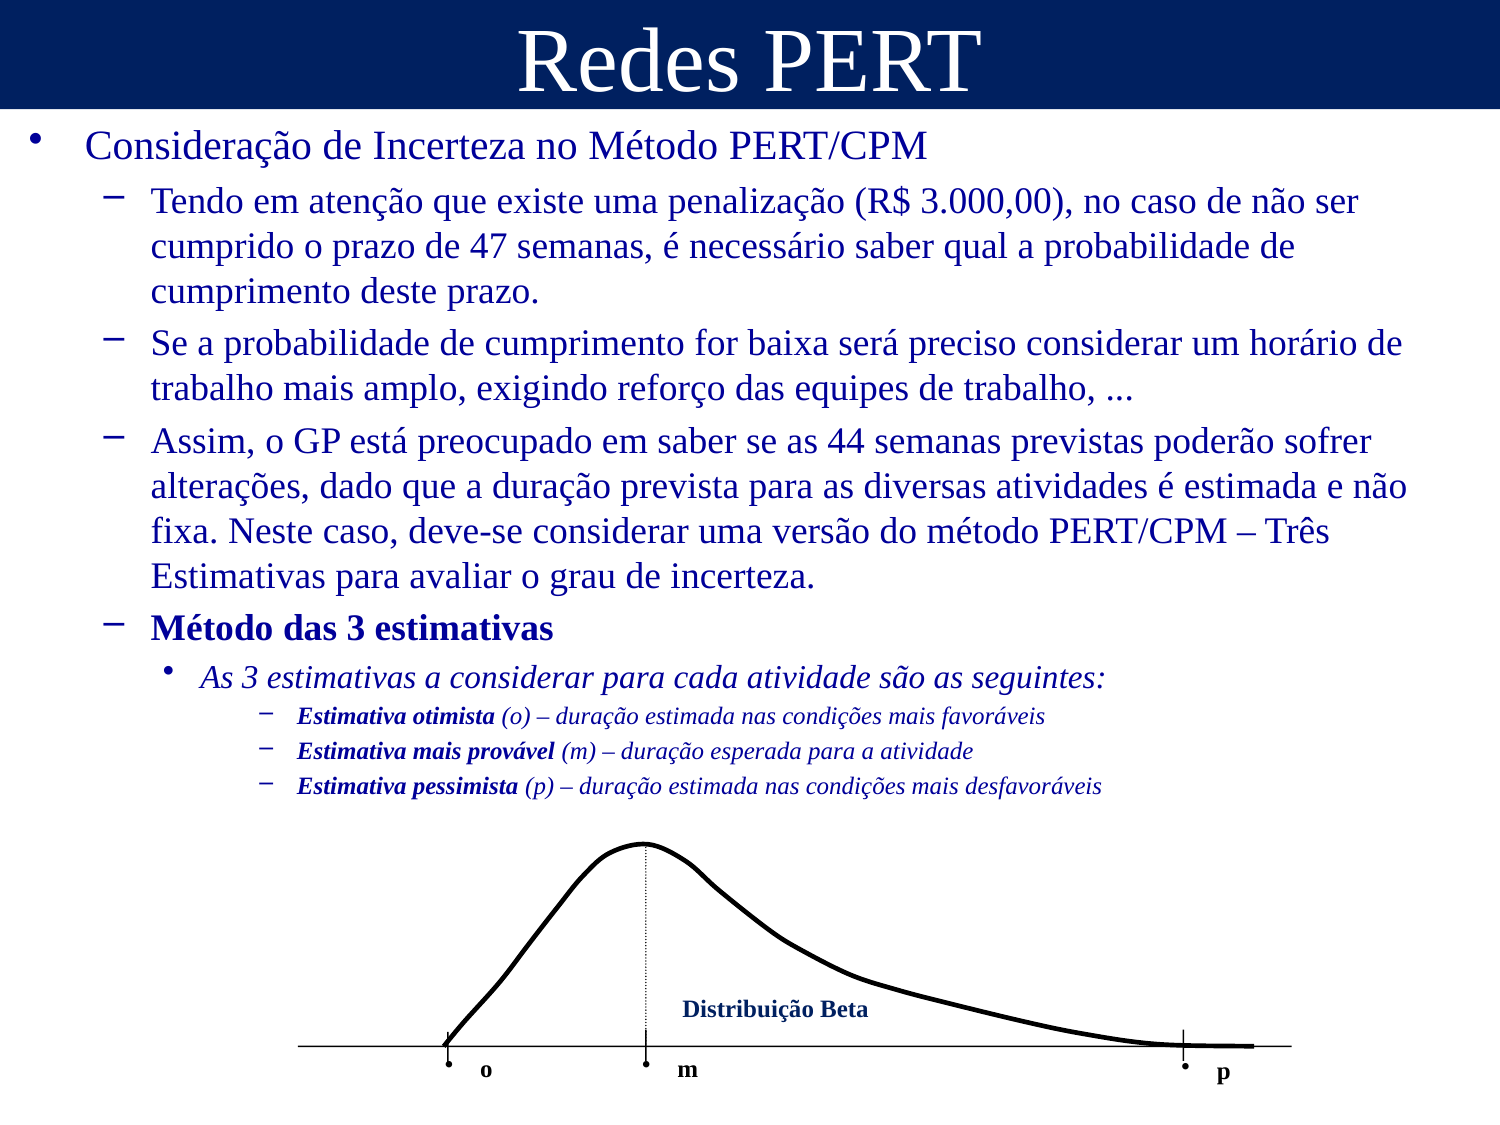

# Redes PERT
Consideração de Incerteza no Método PERT/CPM
Tendo em atenção que existe uma penalização (R$ 3.000,00), no caso de não ser cumprido o prazo de 47 semanas, é necessário saber qual a probabilidade de cumprimento deste prazo.
Se a probabilidade de cumprimento for baixa será preciso considerar um horário de trabalho mais amplo, exigindo reforço das equipes de trabalho, ...
Assim, o GP está preocupado em saber se as 44 semanas previstas poderão sofrer alterações, dado que a duração prevista para as diversas atividades é estimada e não fixa. Neste caso, deve-se considerar uma versão do método PERT/CPM – Três Estimativas para avaliar o grau de incerteza.
Método das 3 estimativas
As 3 estimativas a considerar para cada atividade são as seguintes:
Estimativa otimista (o) – duração estimada nas condições mais favoráveis
Estimativa mais provável (m) – duração esperada para a atividade
Estimativa pessimista (p) – duração estimada nas condições mais desfavoráveis

o
m

p
Distribuição Beta